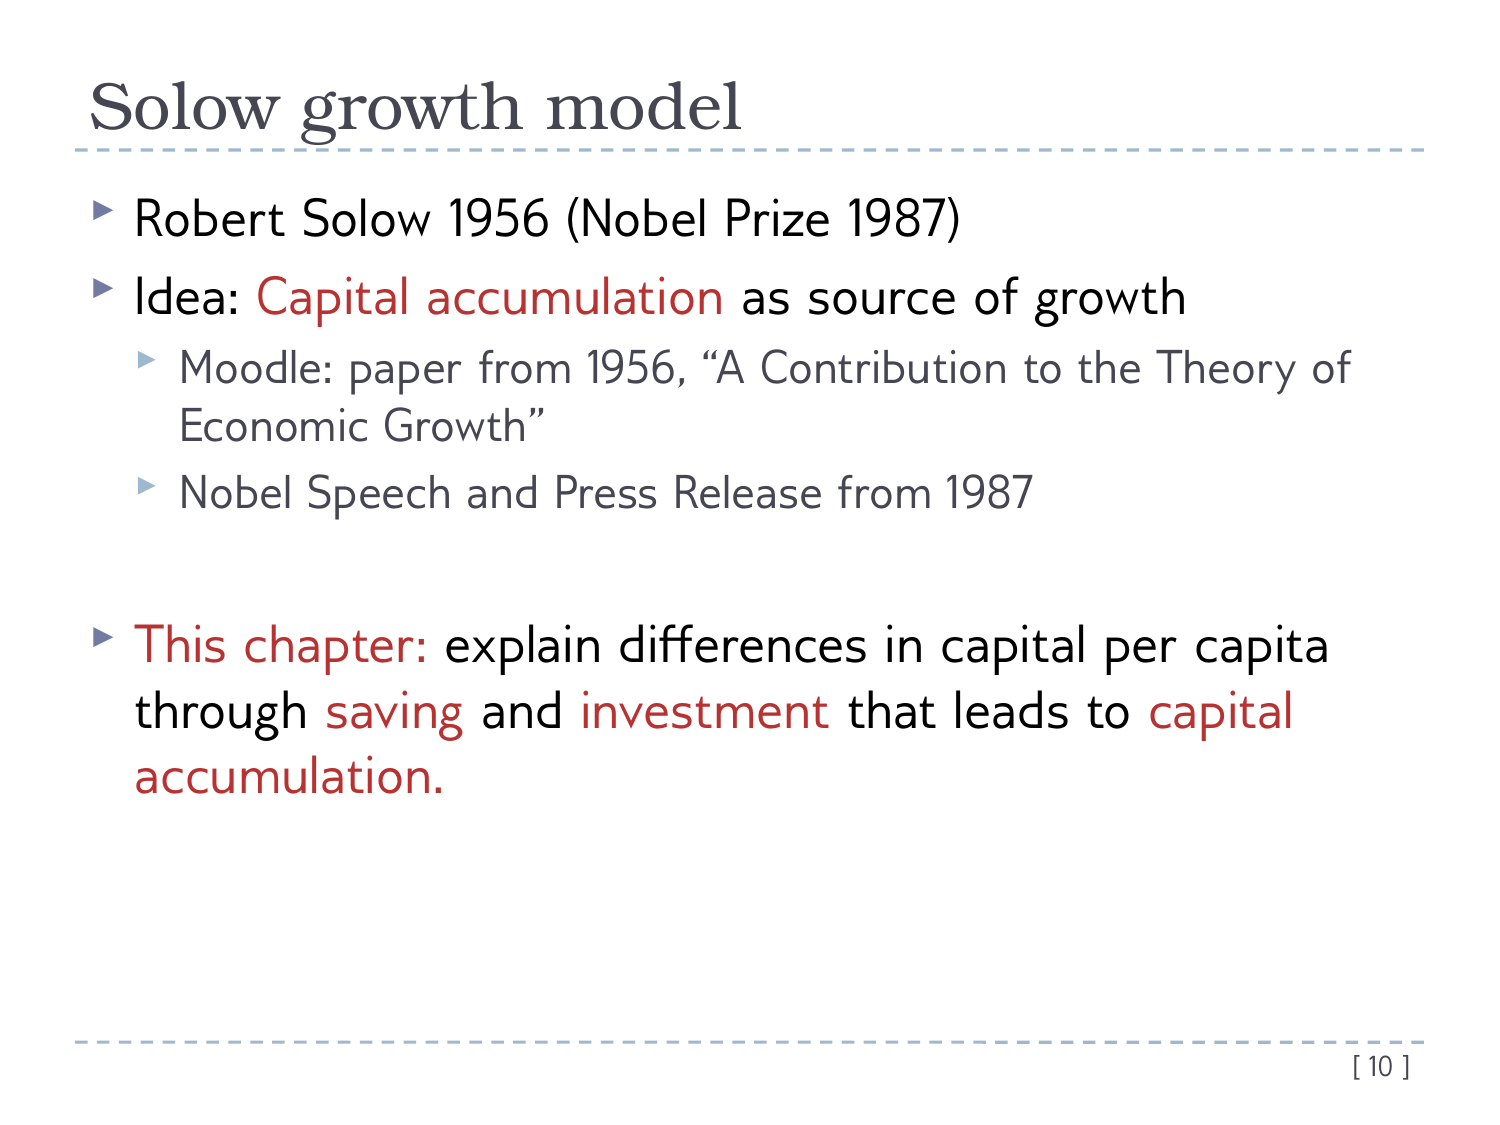

# Solow growth model
Robert Solow 1956 (Nobel Prize 1987)
Idea: Capital accumulation as source of growth
Moodle: paper from 1956, “A Contribution to the Theory of Economic Growth”
Nobel Speech and Press Release from 1987

This chapter: explain differences in capital per capita through saving and investment that leads to capital accumulation.
[ 10 ]